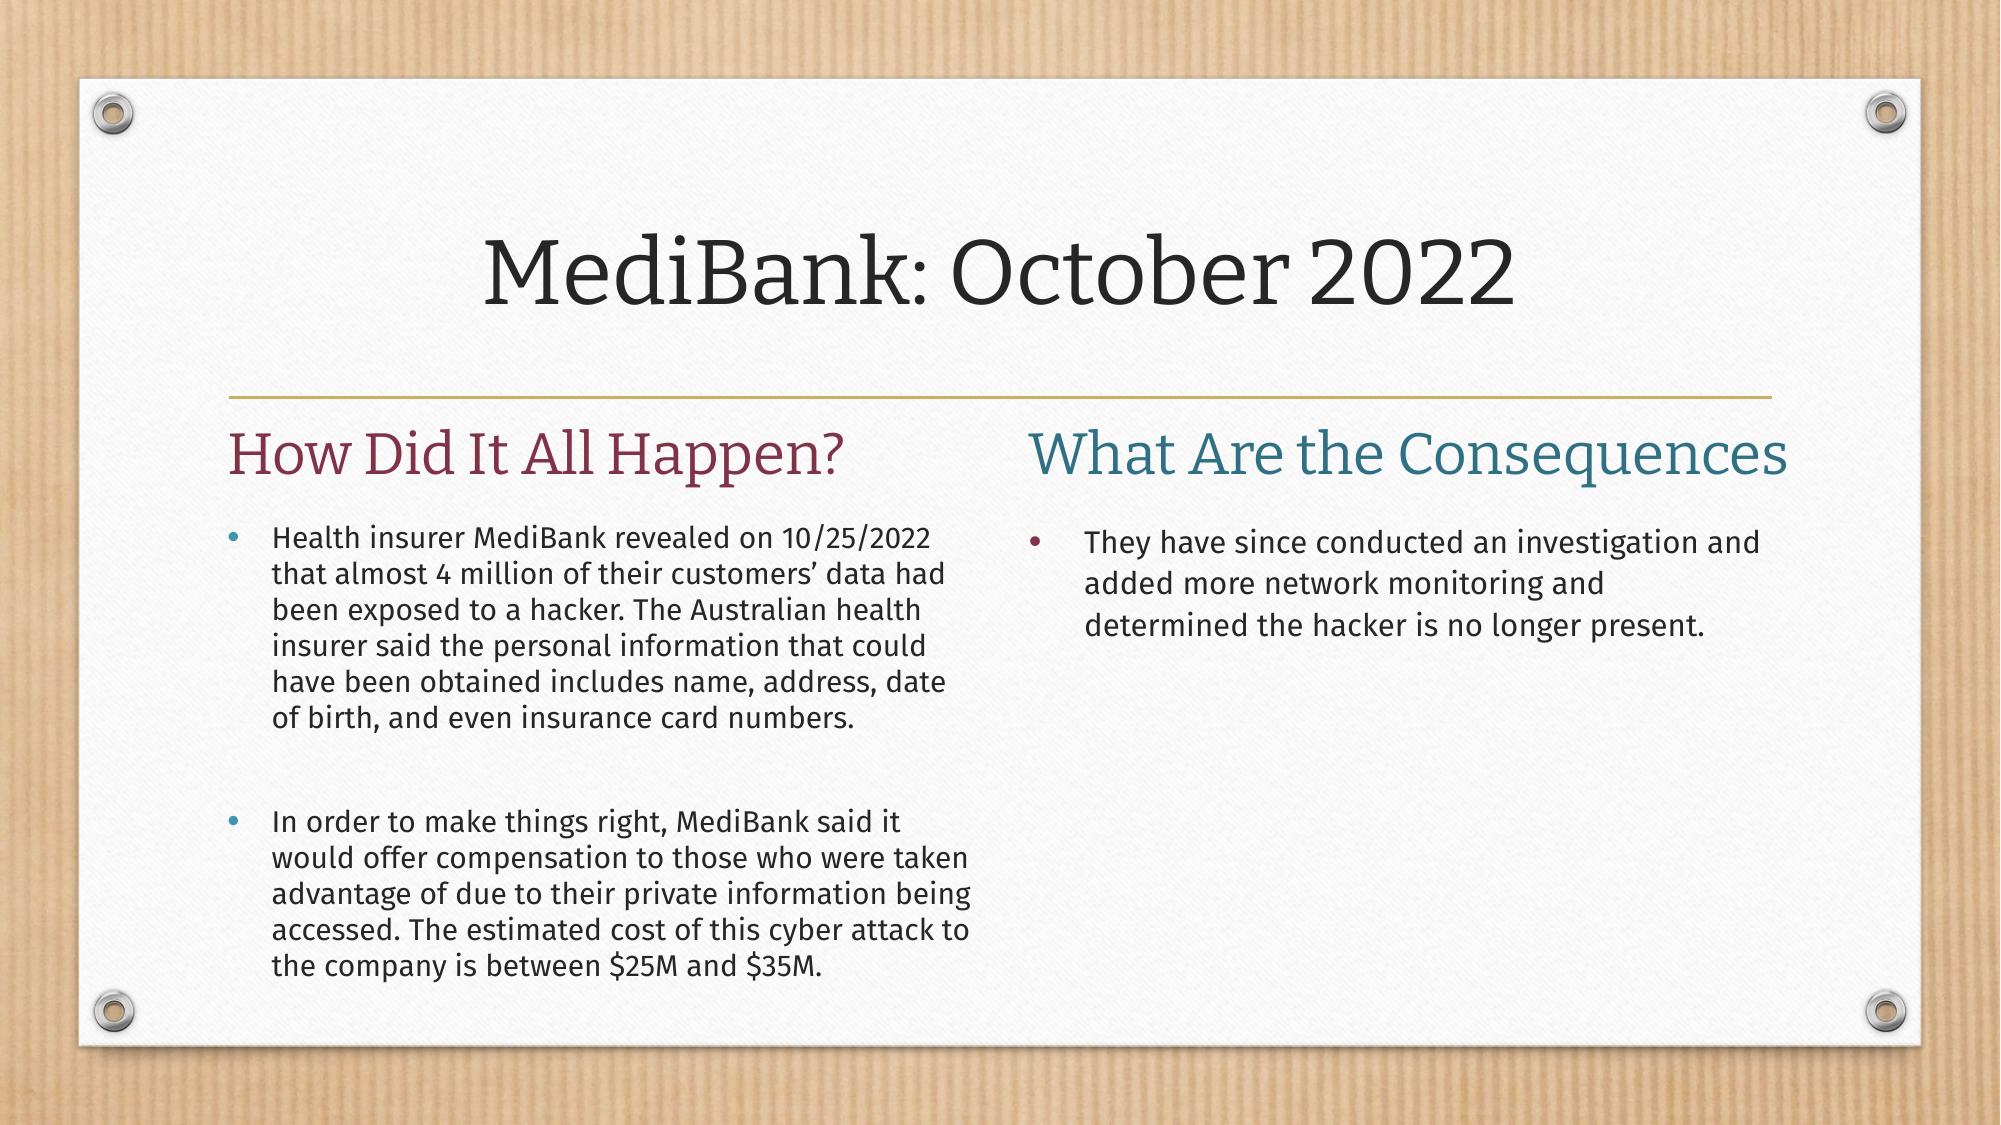

# MediBank: October 2022
How Did It All Happen?
What Are the Consequences
Health insurer MediBank revealed on 10/25/2022 that almost 4 million of their customers’ data had been exposed to a hacker. The Australian health insurer said the personal information that could have been obtained includes name, address, date of birth, and even insurance card numbers.

In order to make things right, MediBank said it would offer compensation to those who were taken advantage of due to their private information being accessed. The estimated cost of this cyber attack to the company is between $25M and $35M.
They have since conducted an investigation and added more network monitoring and determined the hacker is no longer present.